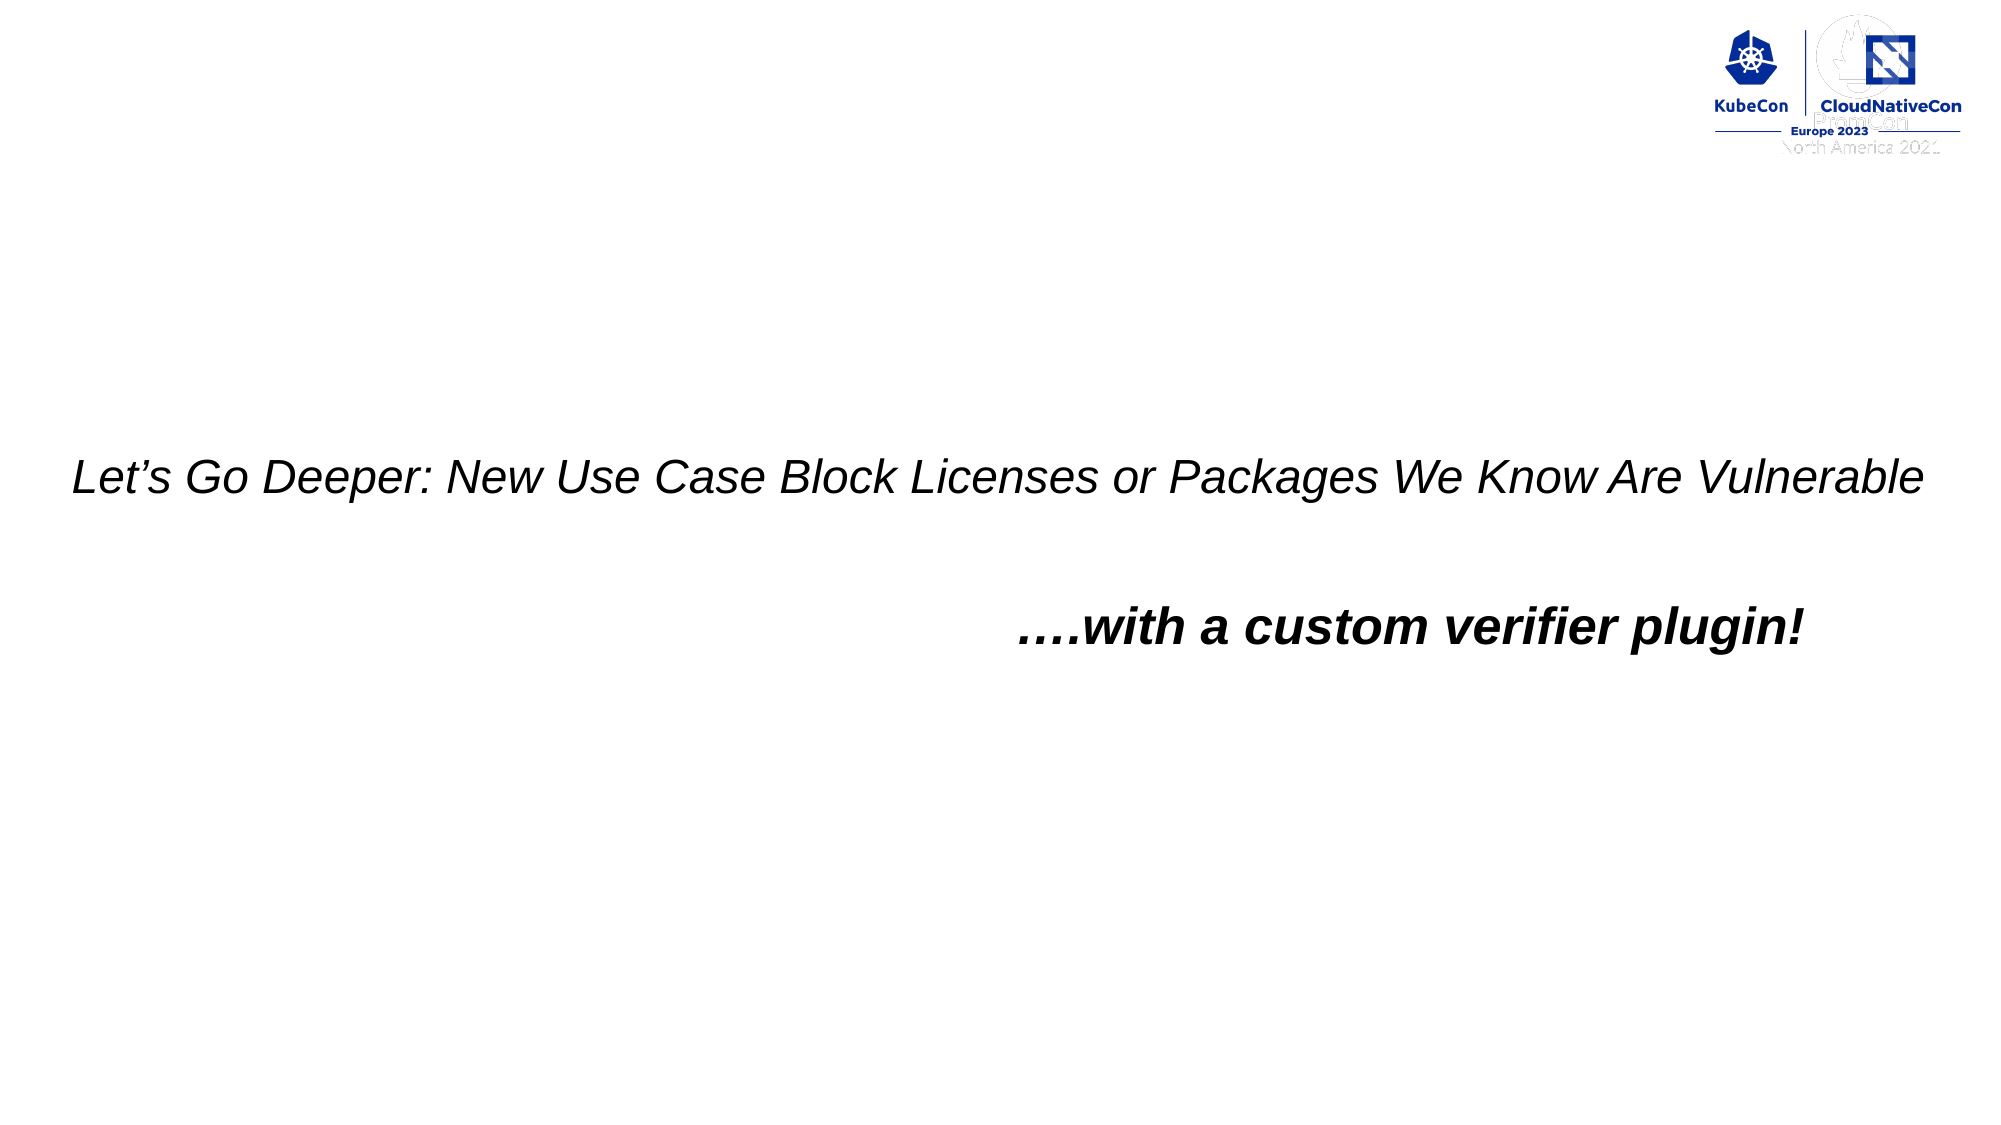

Let’s Go Deeper: New Use Case Block Licenses or Packages We Know Are Vulnerable
….with a custom verifier plugin!